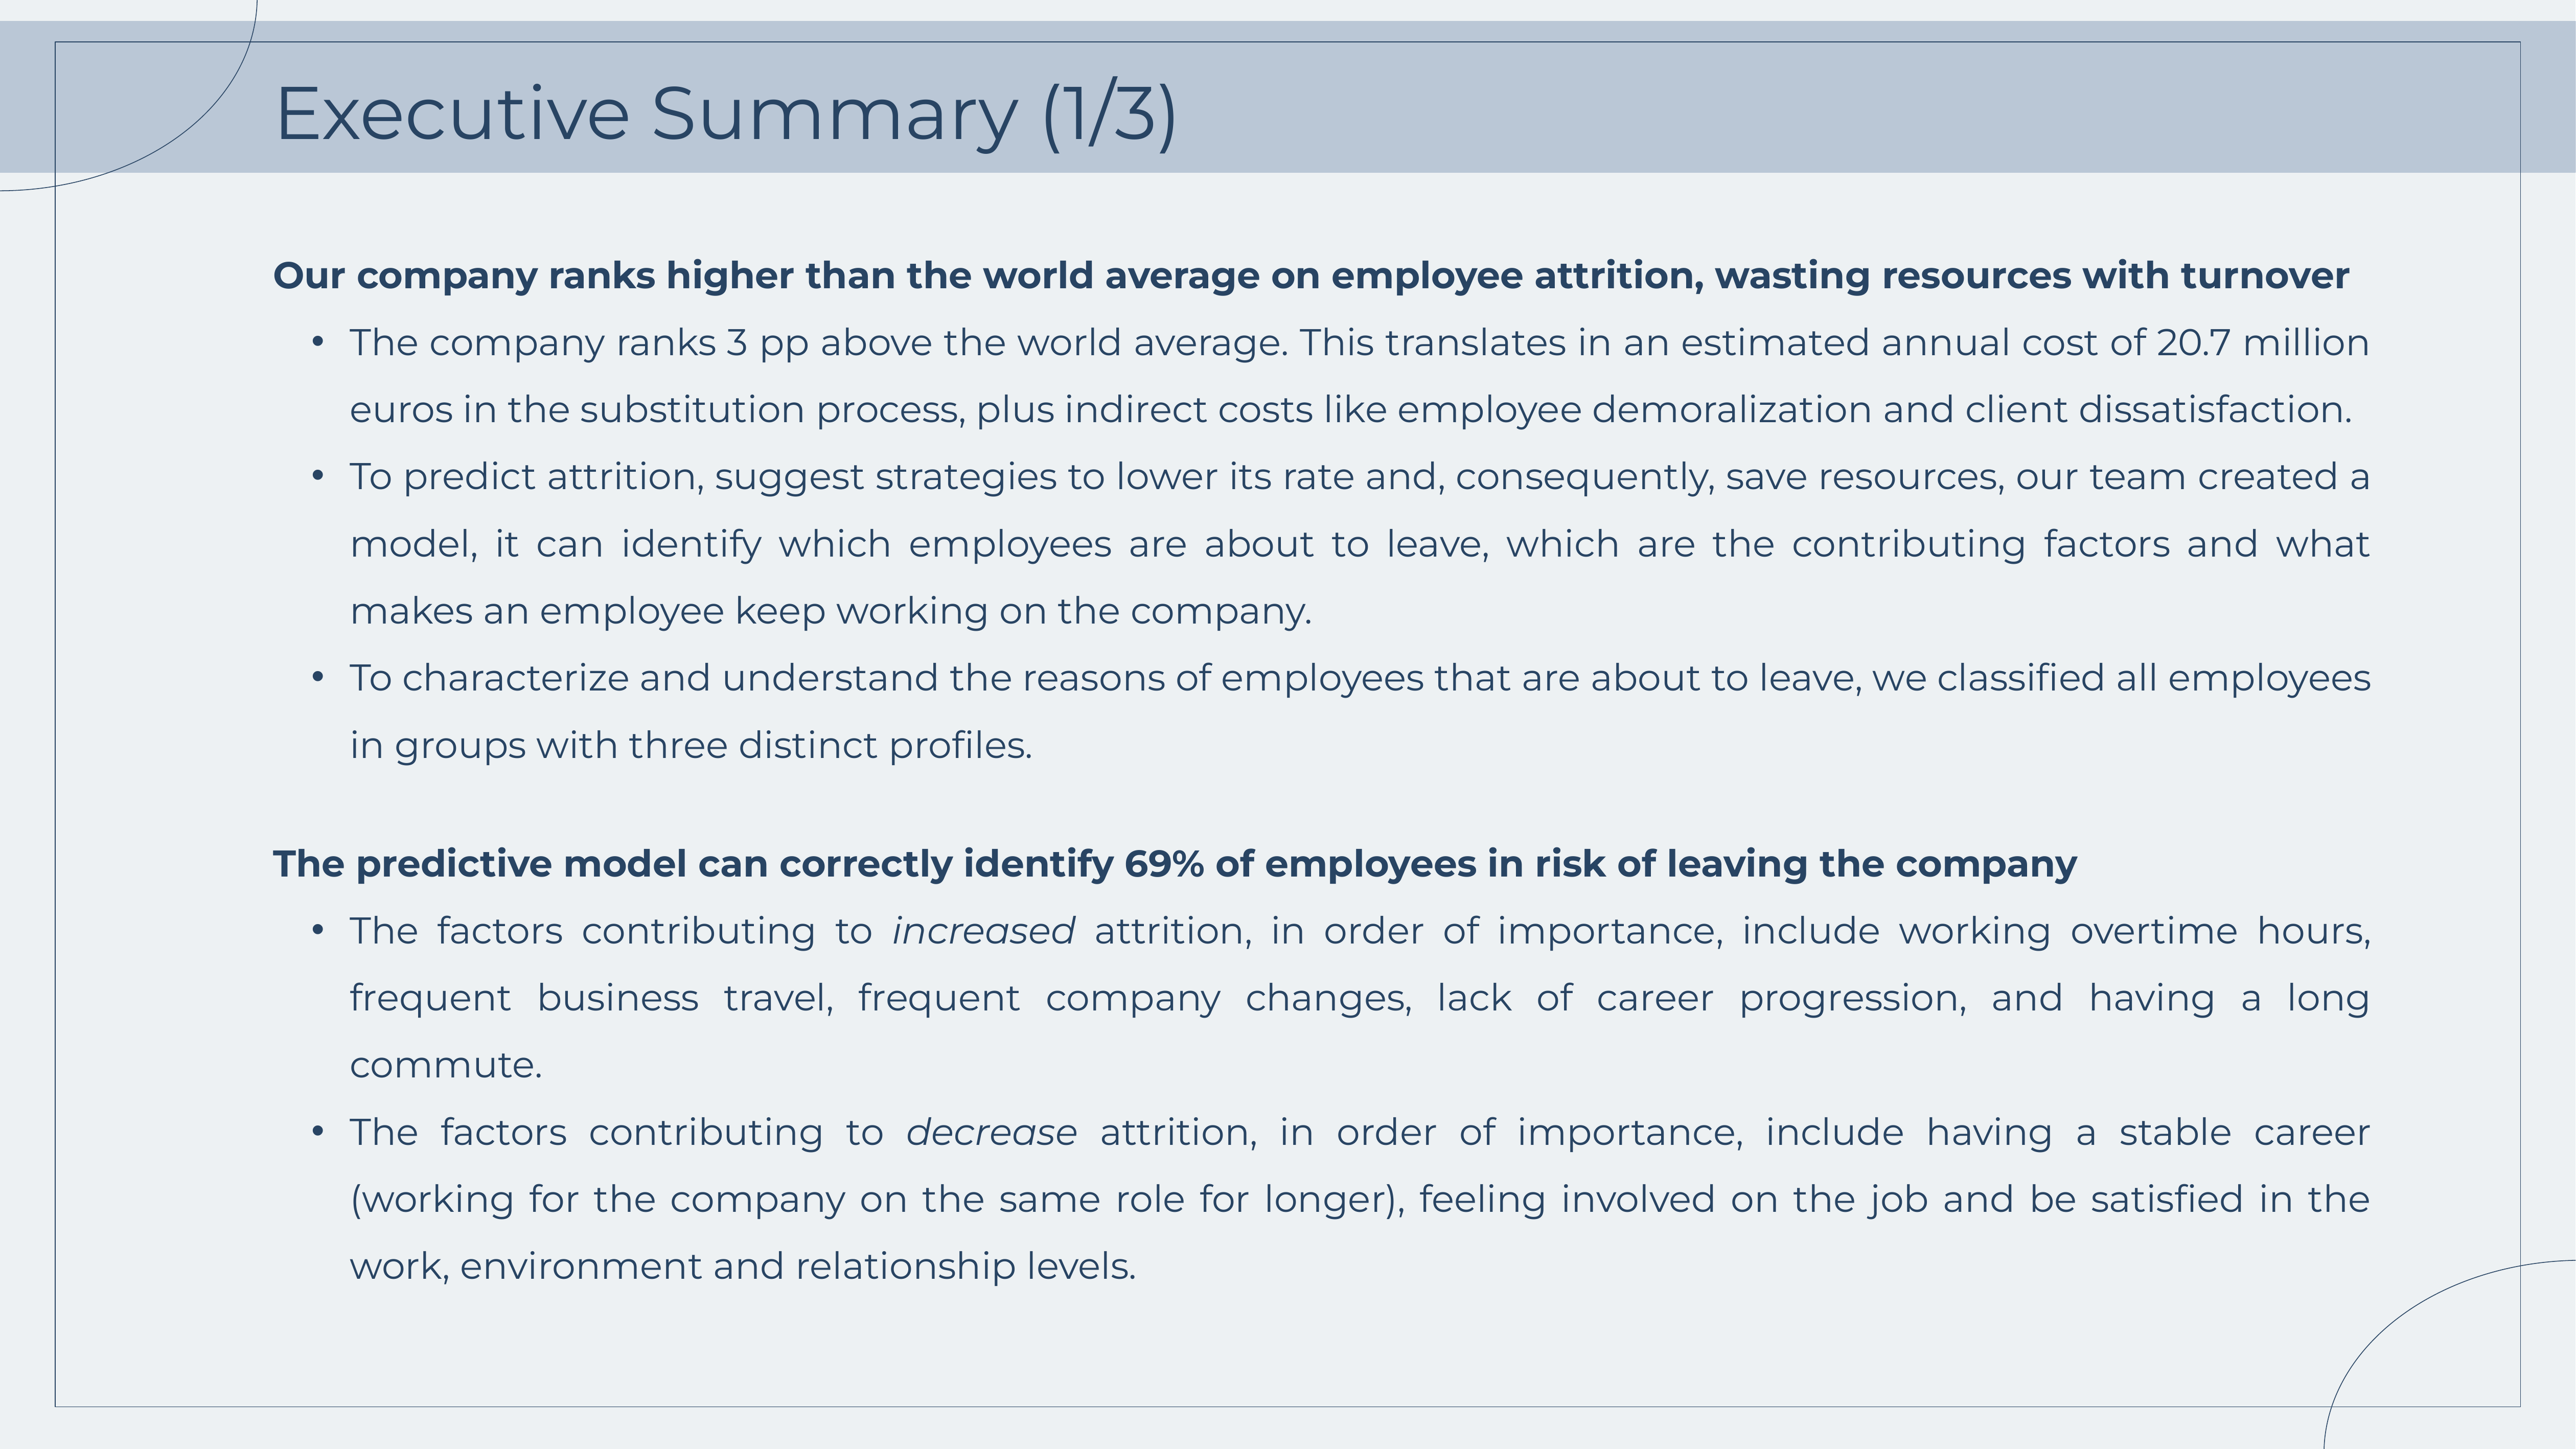

# Executive Summary (1/3)
Our company ranks higher than the world average on employee attrition, wasting resources with turnover
The company ranks 3 pp above the world average. This translates in an estimated annual cost of 20.7 million euros in the substitution process, plus indirect costs like employee demoralization and client dissatisfaction.
To predict attrition, suggest strategies to lower its rate and, consequently, save resources, our team created a model, it can identify which employees are about to leave, which are the contributing factors and what makes an employee keep working on the company.
To characterize and understand the reasons of employees that are about to leave, we classified all employees in groups with three distinct profiles.

The predictive model can correctly identify 69% of employees in risk of leaving the company
The factors contributing to increased attrition, in order of importance, include working overtime hours, frequent business travel, frequent company changes, lack of career progression, and having a long commute.
The factors contributing to decrease attrition, in order of importance, include having a stable career (working for the company on the same role for longer), feeling involved on the job and be satisfied in the work, environment and relationship levels.